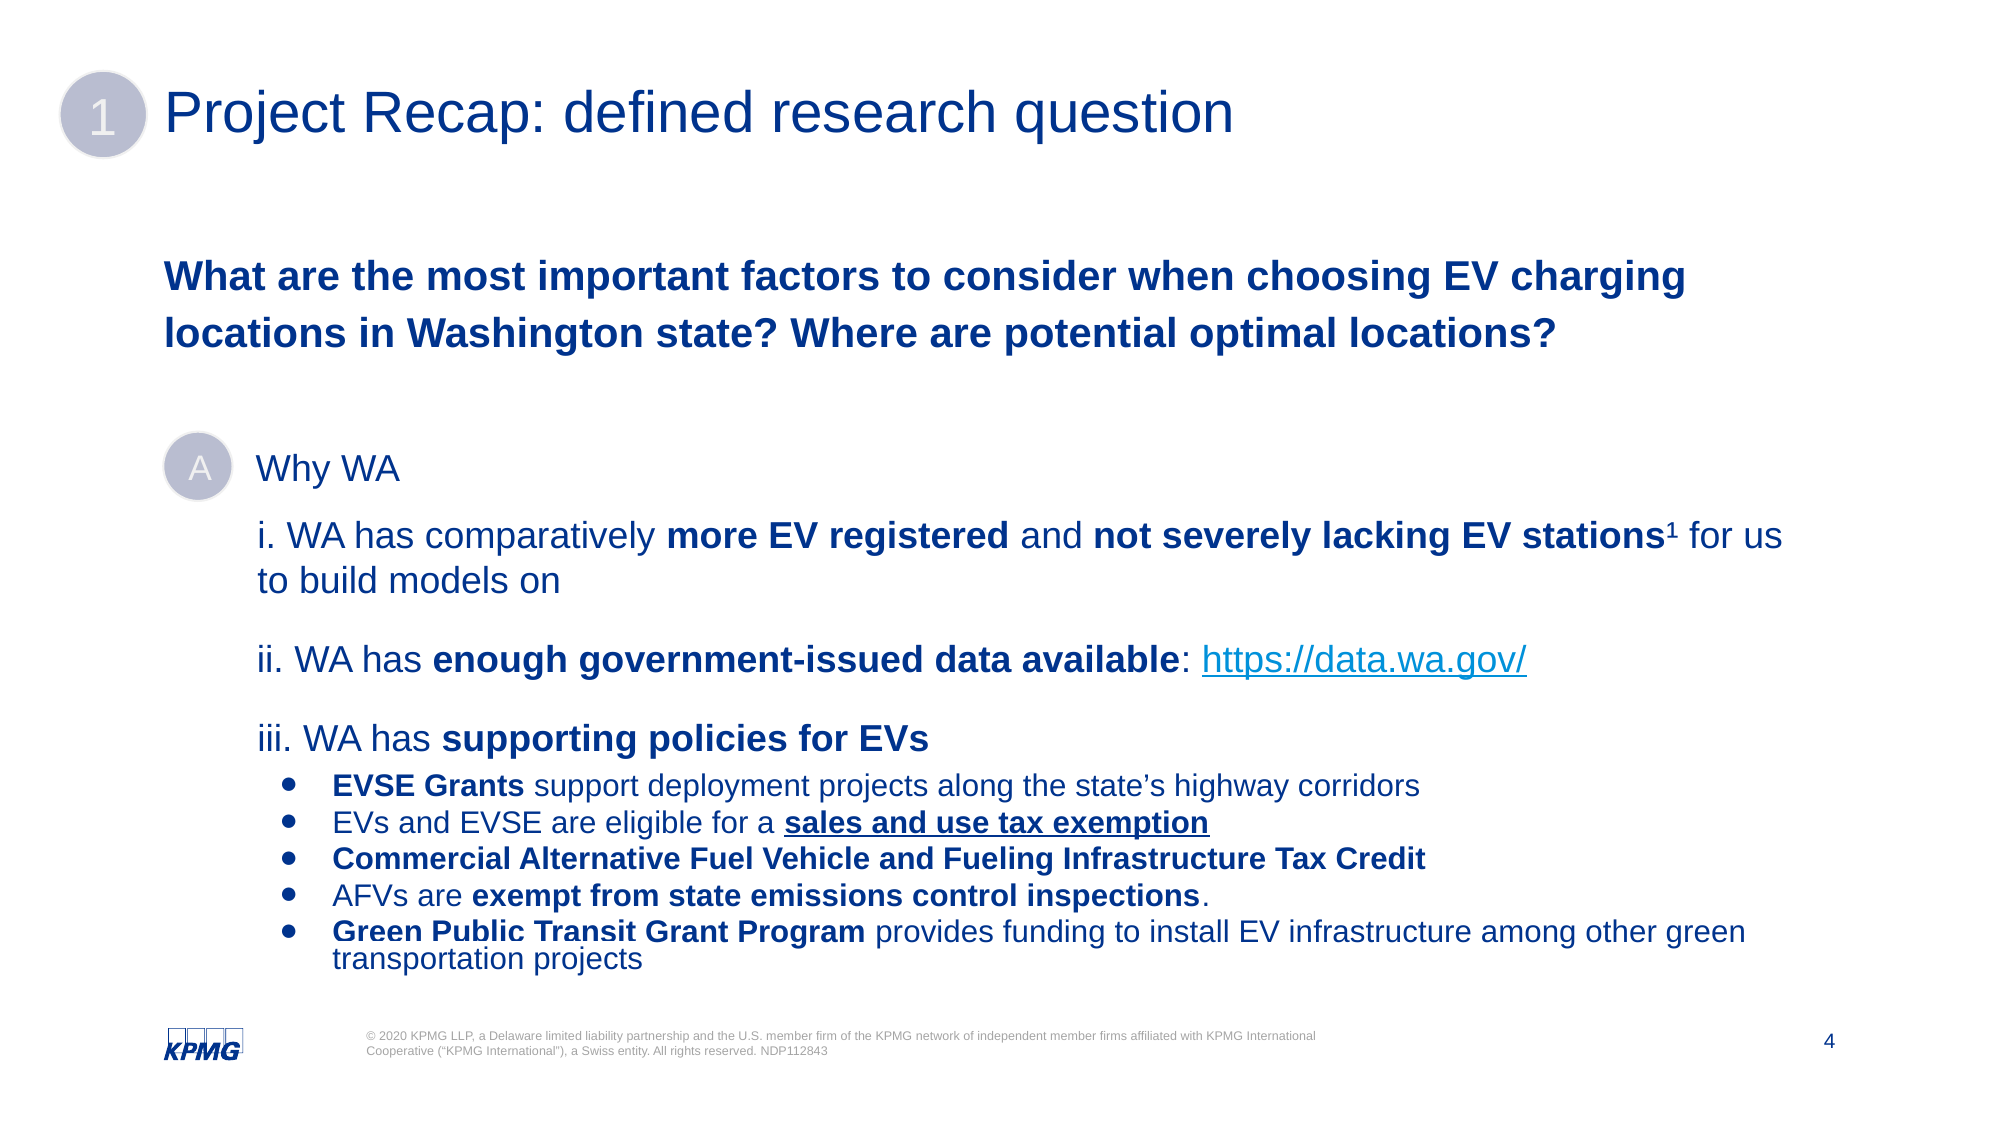

1
# Project Recap: defined research question
What are the most important factors to consider when choosing EV charging locations in Washington state? Where are potential optimal locations?
A
Why WA
i. WA has comparatively more EV registered and not severely lacking EV stations¹ for us to build models on
ii. WA has enough government-issued data available: https://data.wa.gov/

iii. WA has supporting policies for EVs
EVSE Grants support deployment projects along the state’s highway corridors
EVs and EVSE are eligible for a sales and use tax exemption
Commercial Alternative Fuel Vehicle and Fueling Infrastructure Tax Credit
AFVs are exempt from state emissions control inspections.
Green Public Transit Grant Program provides funding to install EV infrastructure among other green transportation projects